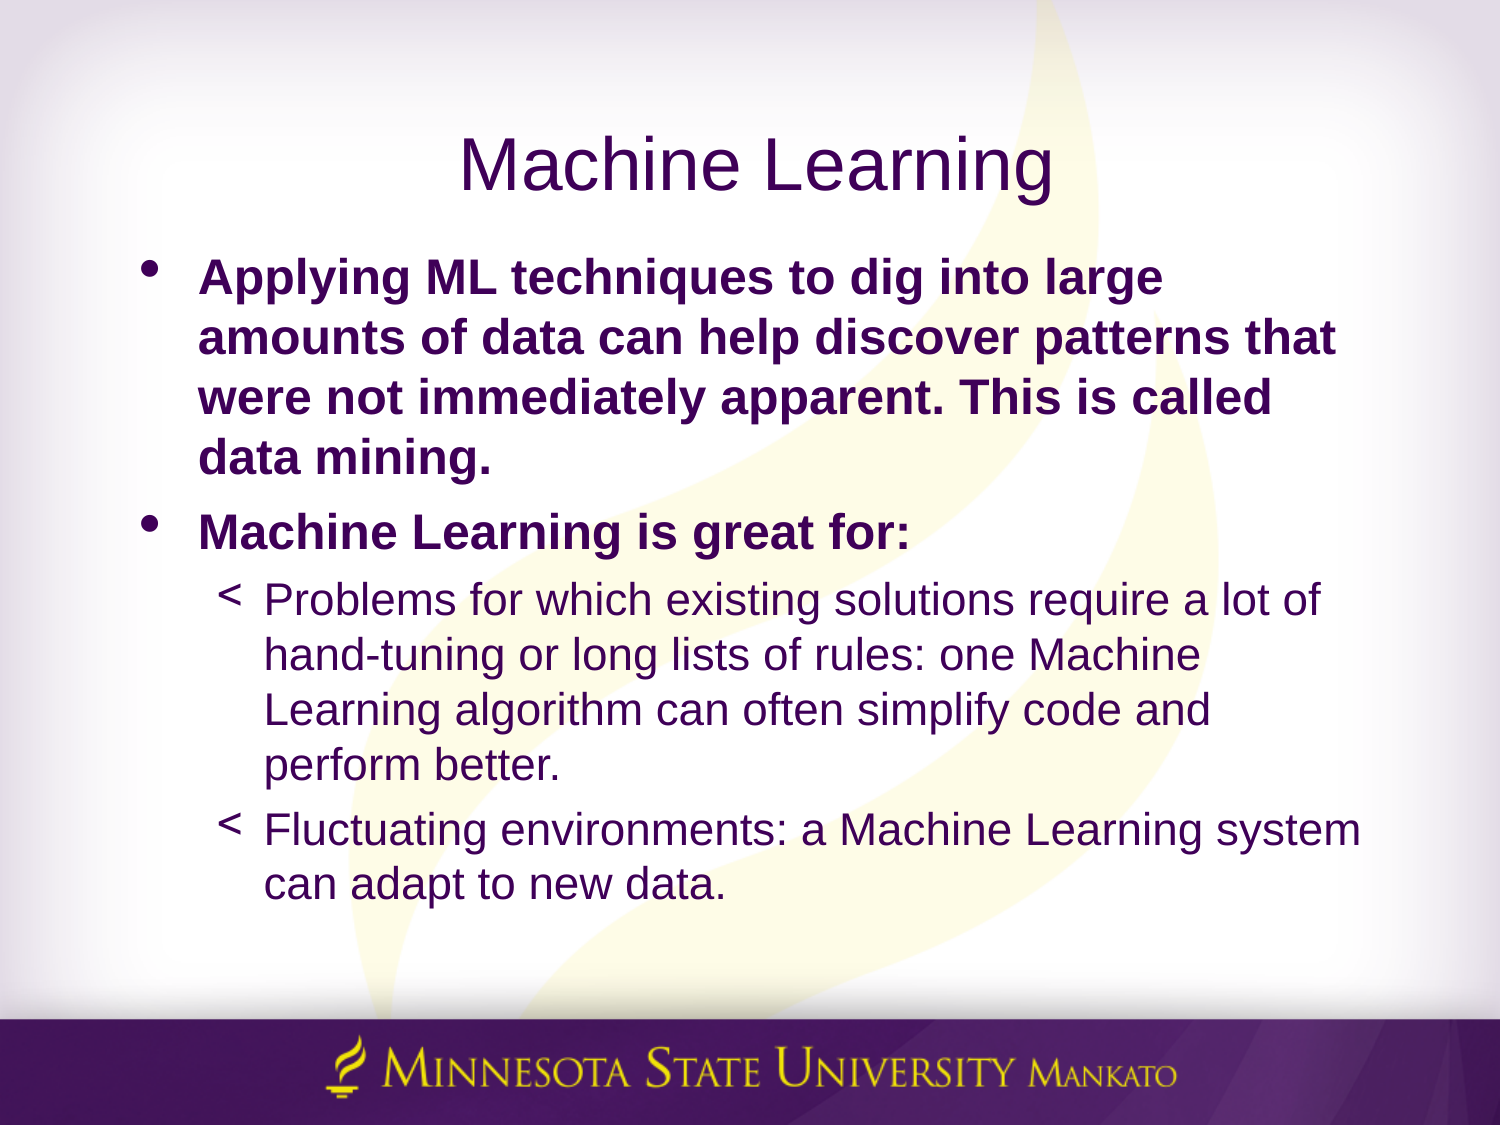

# Machine Learning
Applying ML techniques to dig into large amounts of data can help discover patterns that were not immediately apparent. This is called data mining.
Machine Learning is great for:
Problems for which existing solutions require a lot of hand-tuning or long lists of rules: one Machine Learning algorithm can often simplify code and perform better.
Fluctuating environments: a Machine Learning system can adapt to new data.